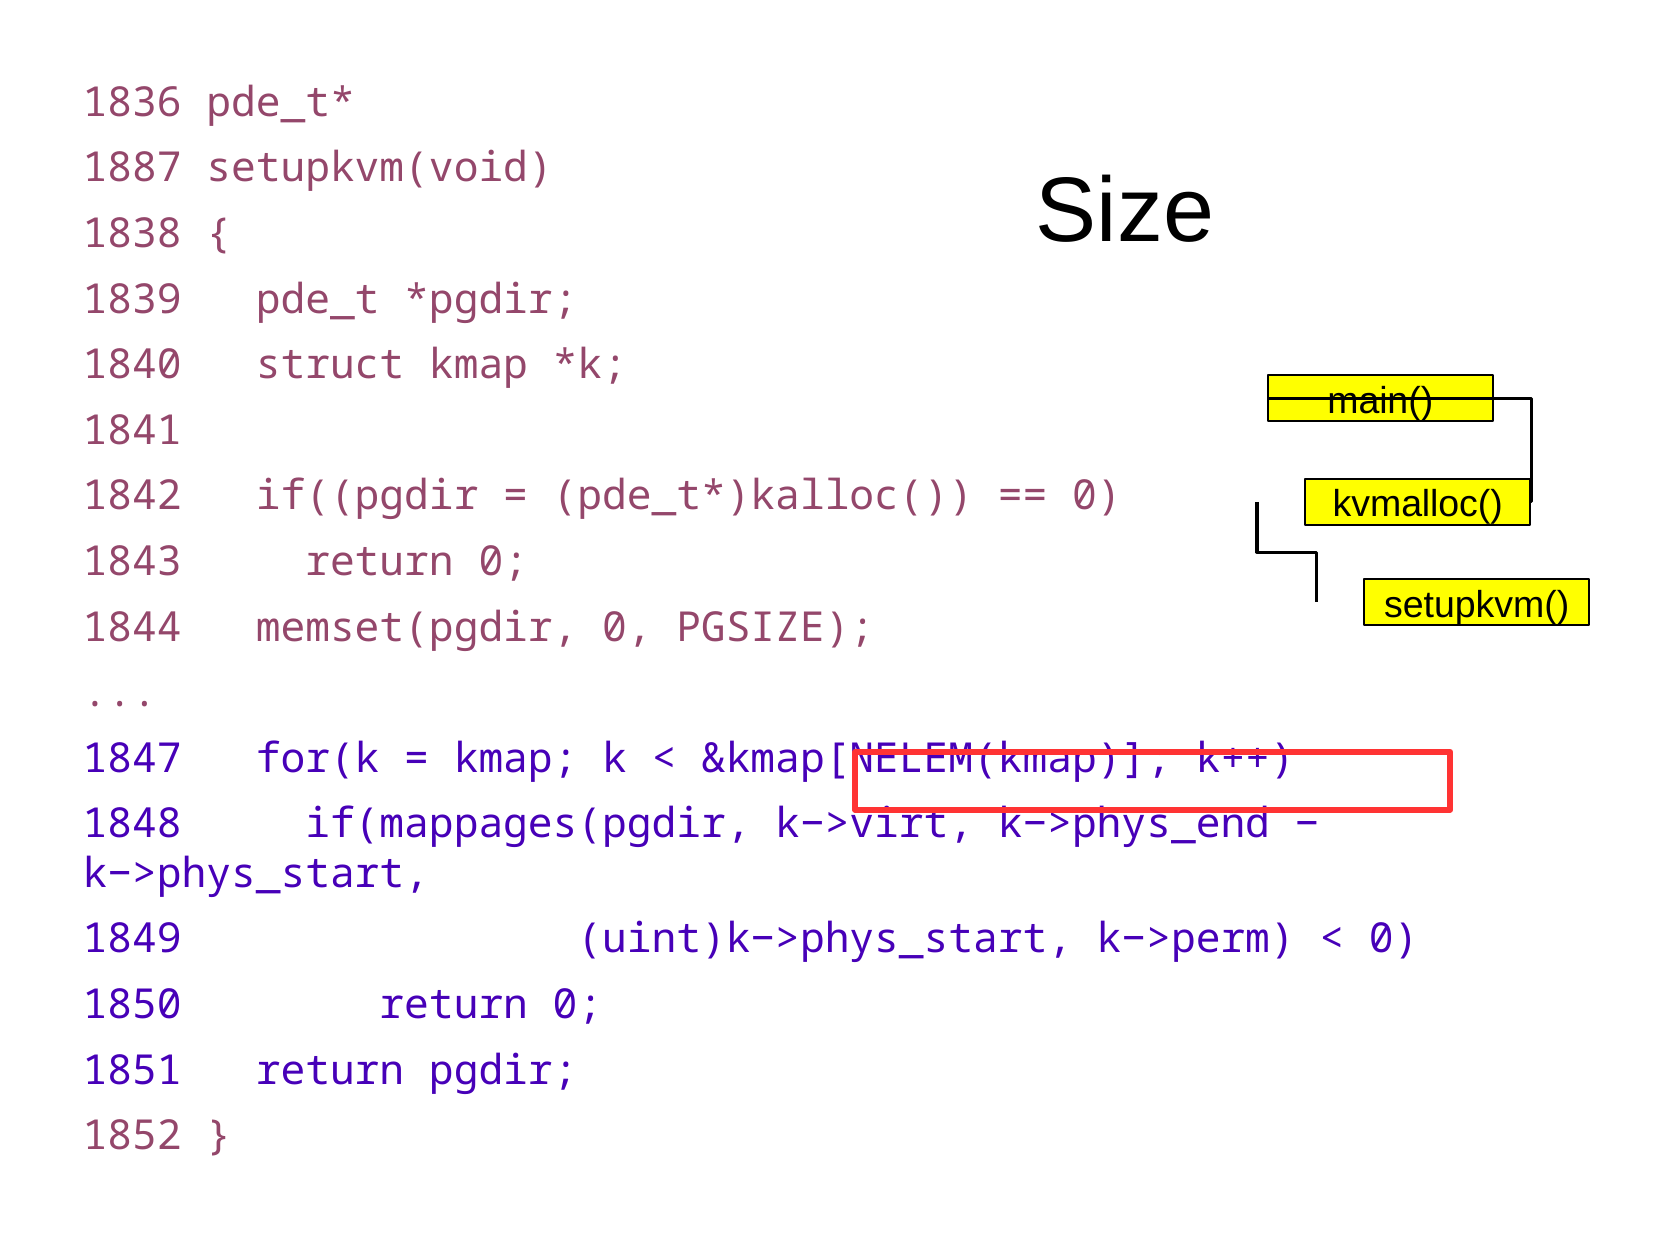

1836 pde_t*
1887 setupkvm(void)
1838 {
1839   pde_t *pgdir;
1840   struct kmap *k;
1841
1842   if((pgdir = (pde_t*)kalloc()) == 0)
1843     return 0;
1844   memset(pgdir, 0, PGSIZE);
...
1847   for(k = kmap; k < &kmap[NELEM(kmap)]; k++)
1848     if(mappages(pgdir, k−>virt, k−>phys_end − k−>phys_start,
1849                (uint)k−>phys_start, k−>perm) < 0)
1850        return 0;
1851   return pgdir;
1852 }

Size
main()
kvmalloc()
setupkvm()